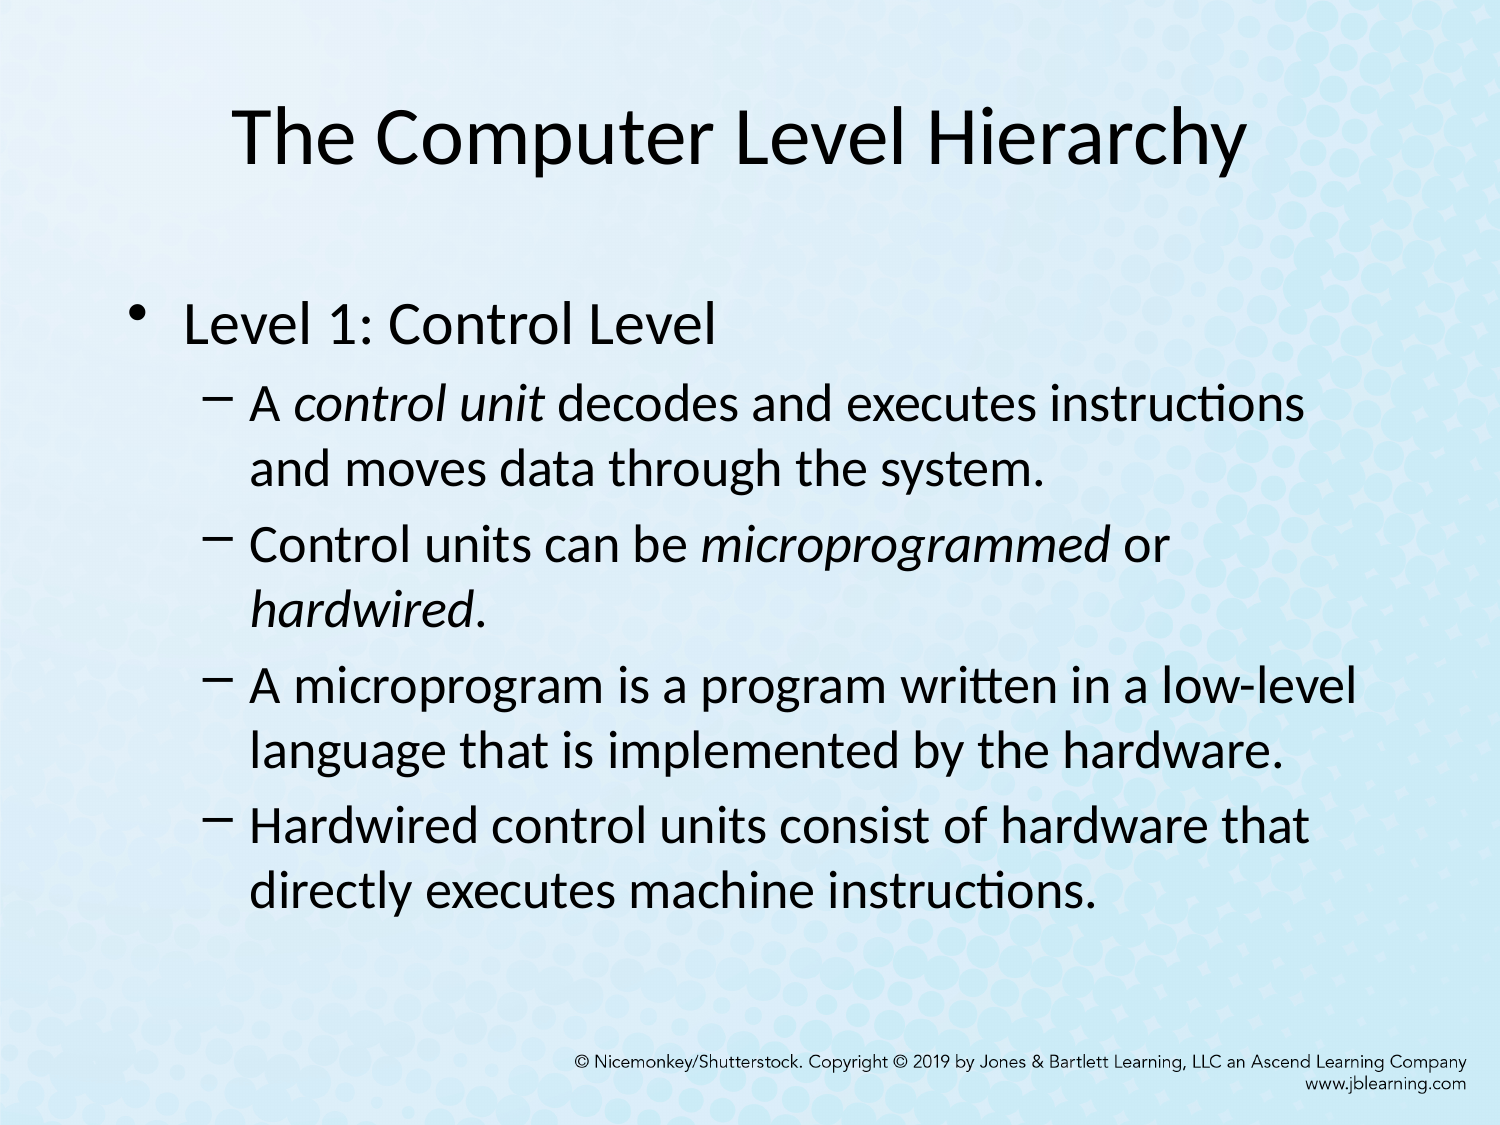

# The Computer Level Hierarchy
Level 1: Control Level
A control unit decodes and executes instructions and moves data through the system.
Control units can be microprogrammed or hardwired.
A microprogram is a program written in a low-level language that is implemented by the hardware.
Hardwired control units consist of hardware that directly executes machine instructions.